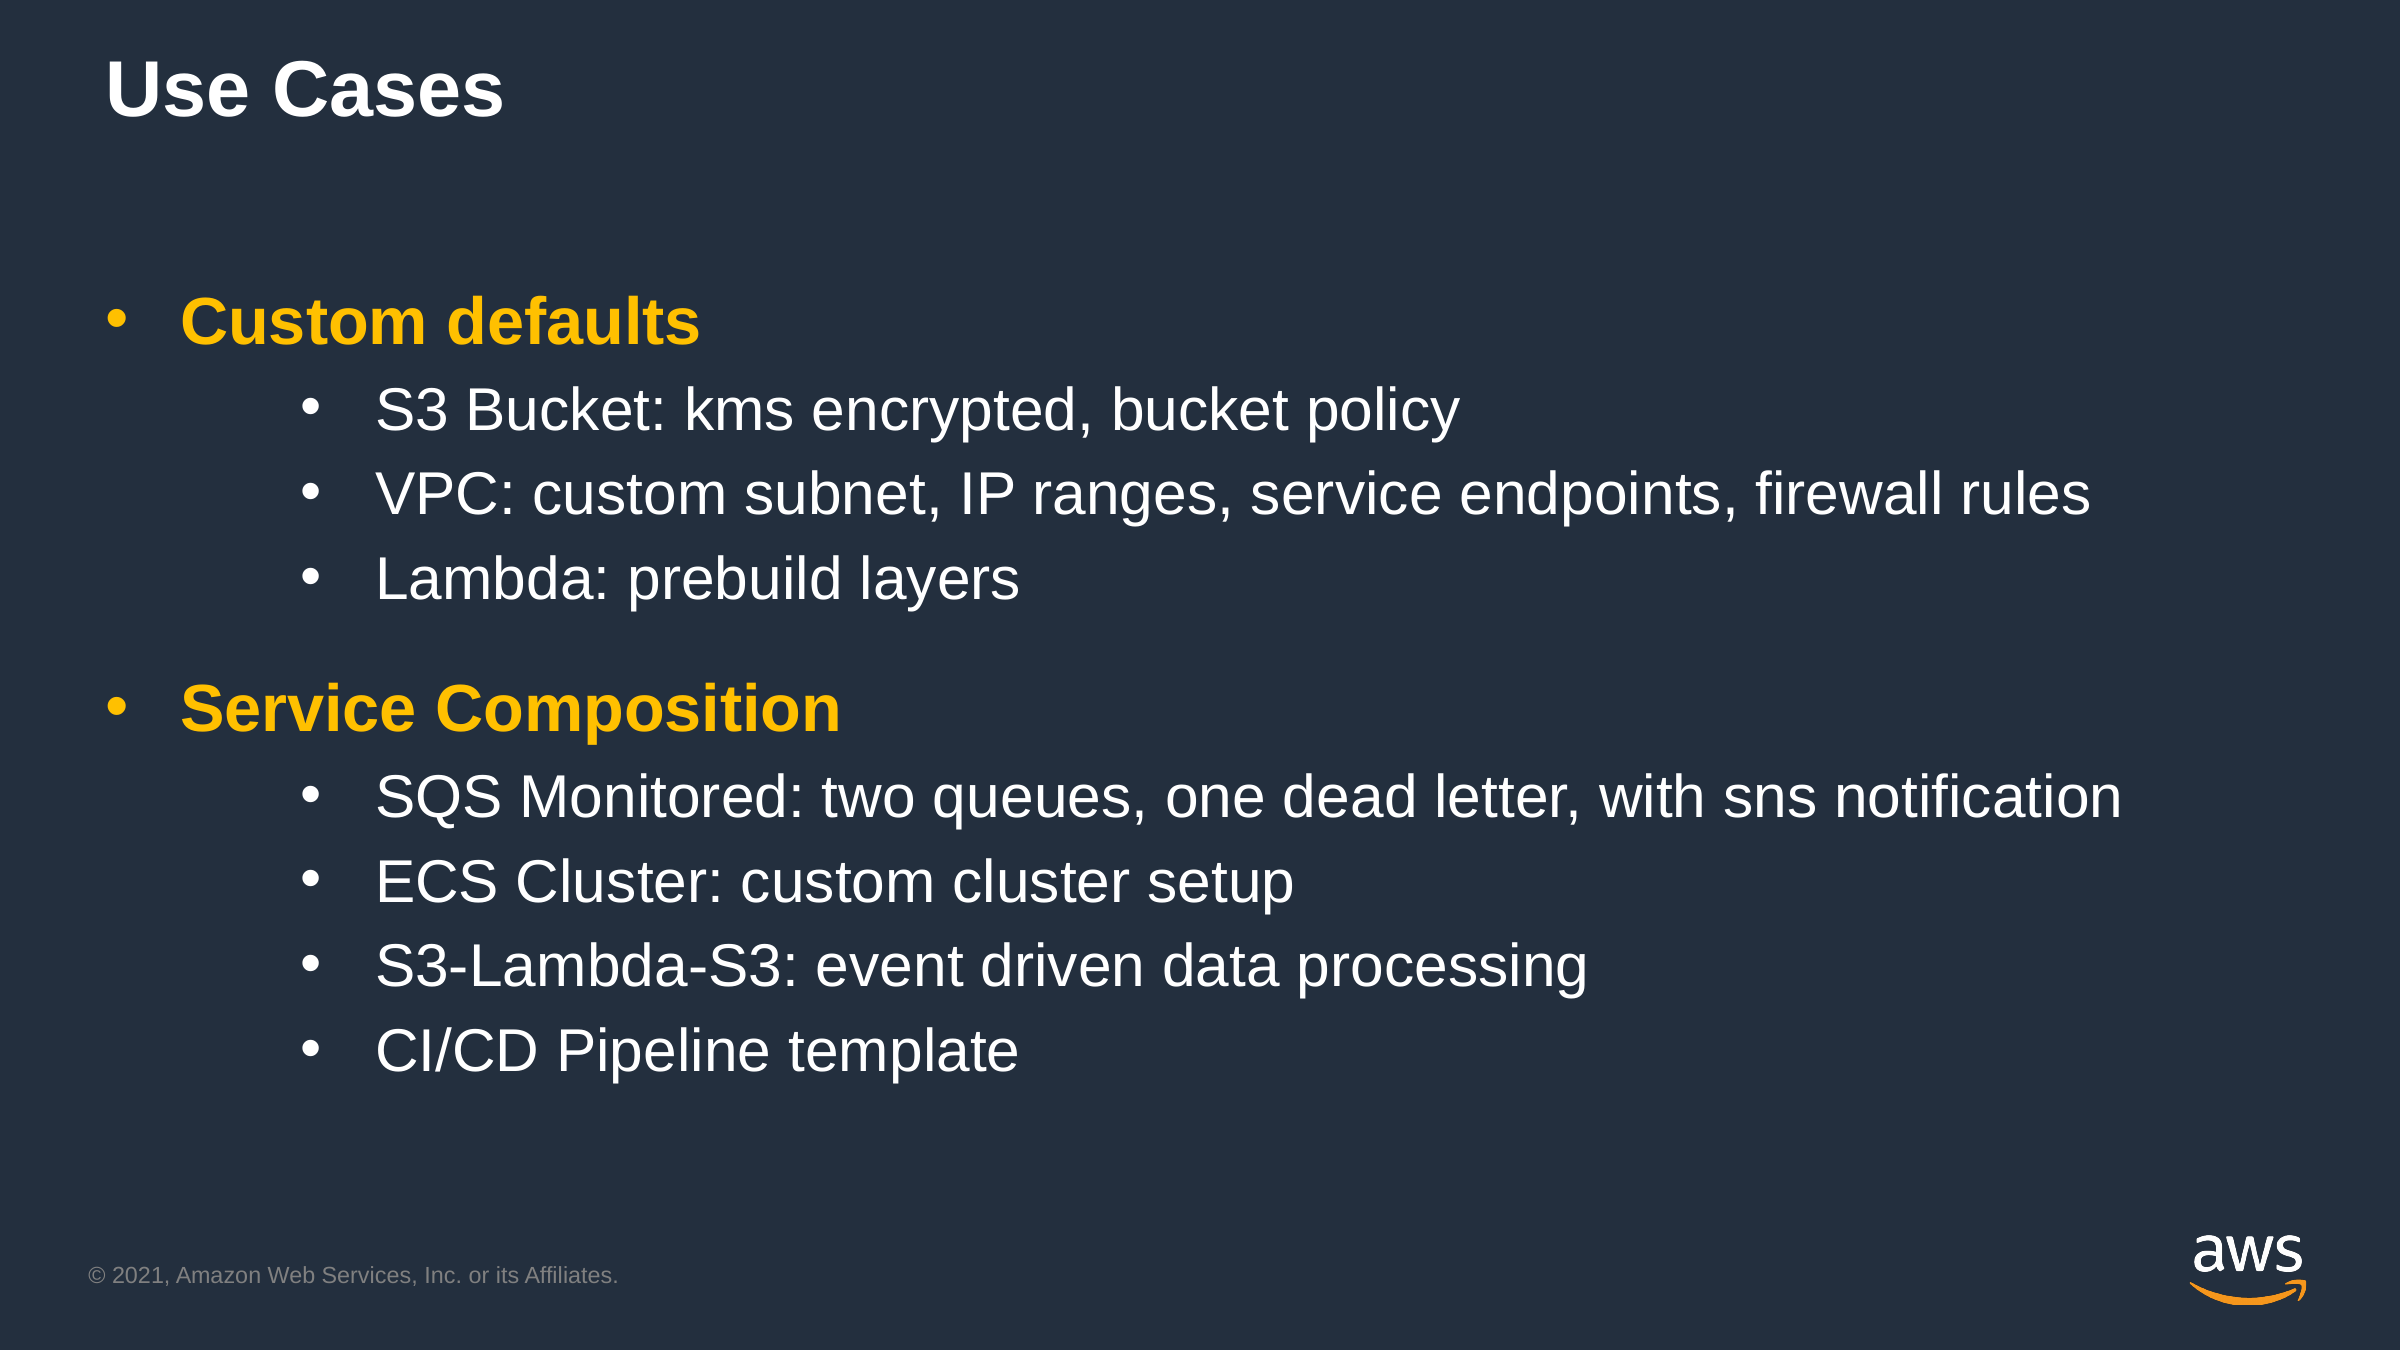

# Use Cases
Custom defaults
S3 Bucket: kms encrypted, bucket policy
VPC: custom subnet, IP ranges, service endpoints, firewall rules
Lambda: prebuild layers
Service Composition
SQS Monitored: two queues, one dead letter, with sns notification
ECS Cluster: custom cluster setup
S3-Lambda-S3: event driven data processing
CI/CD Pipeline template